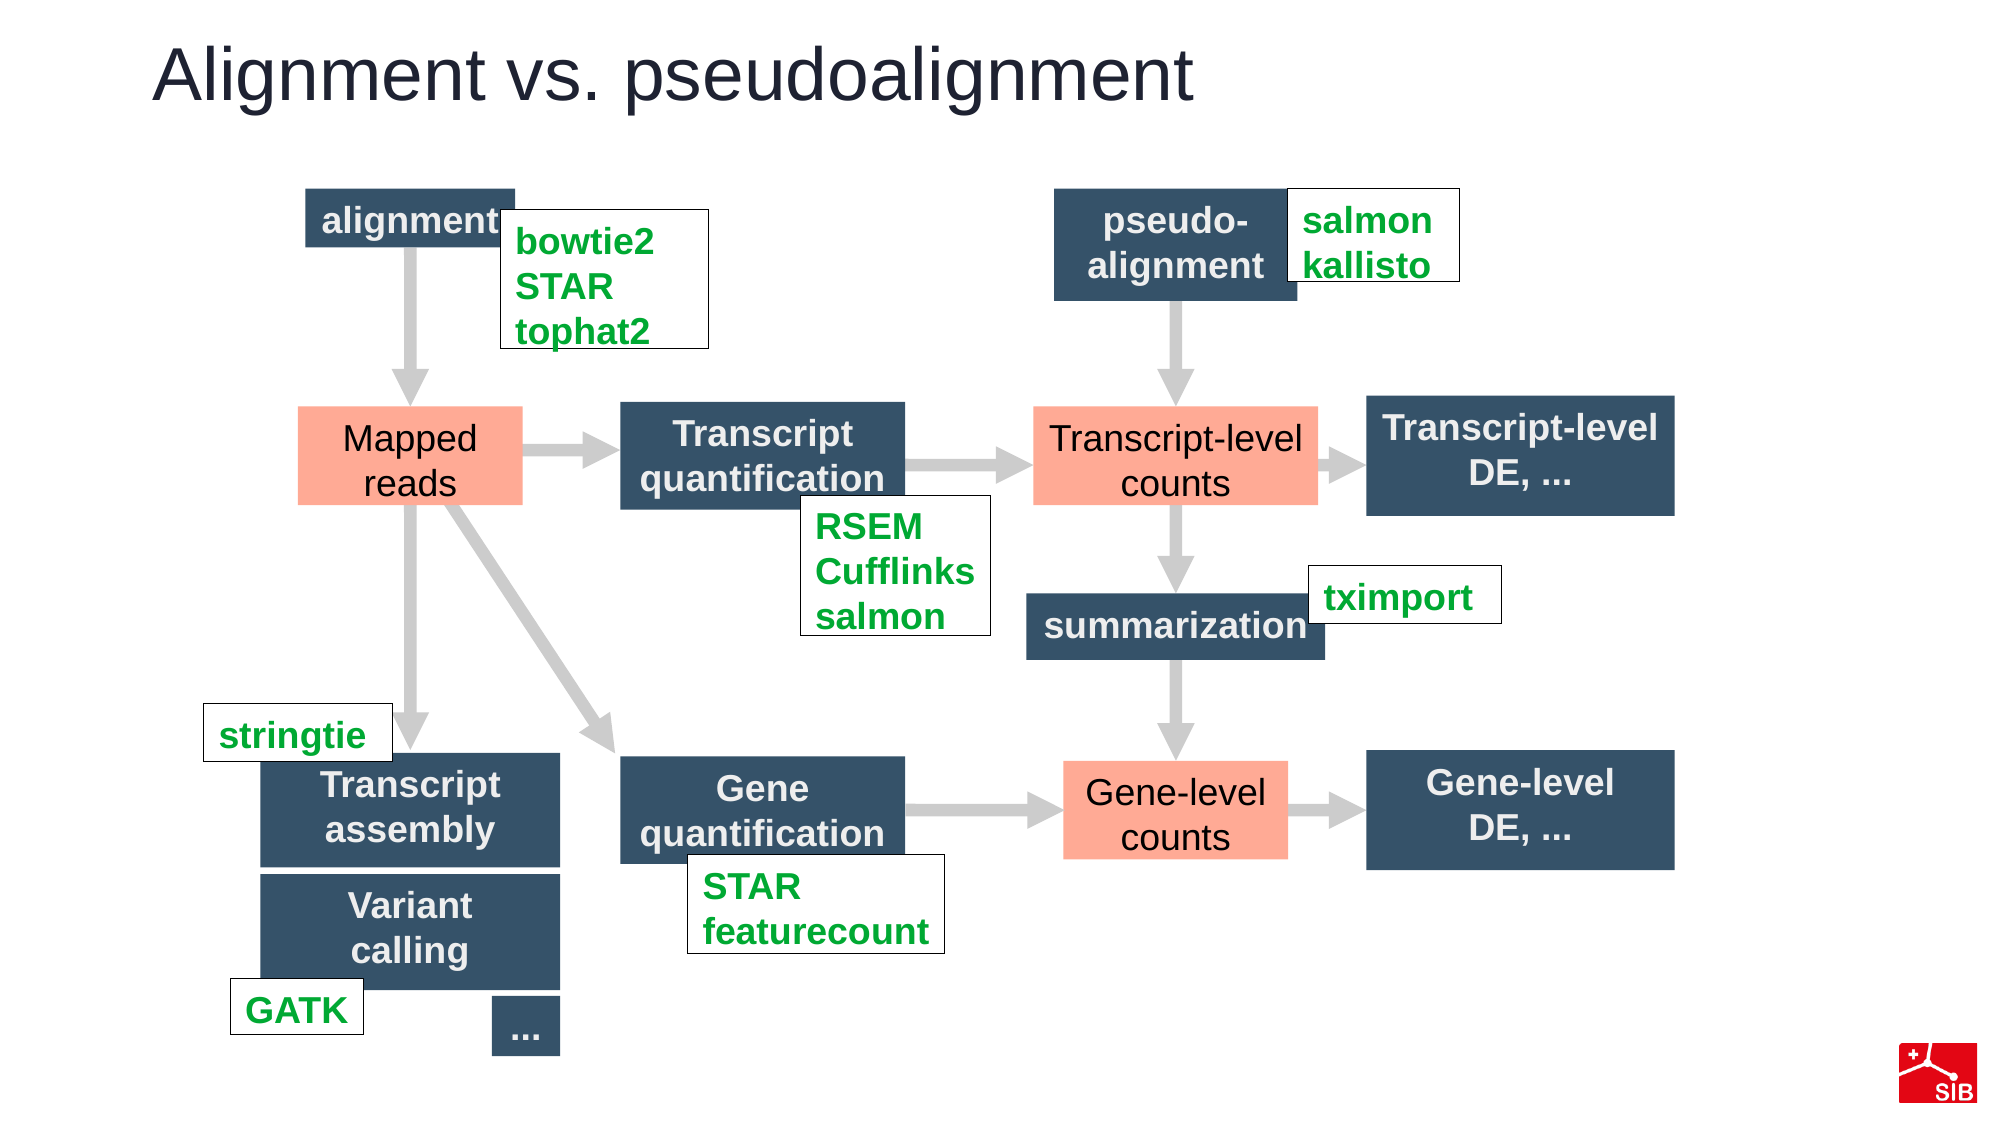

# Alignment vs. pseudoalignment
salmon
kallisto
alignment
pseudo-alignment
bowtie2
STAR
tophat2

Transcript-level
DE, ...
Transcript
quantification
Mapped reads
Transcript-level
counts

RSEM
Cufflinks
salmon

tximport
summarization

stringtie
Gene-level
DE, ...
Transcript
assembly
Gene
quantification
Gene-level counts

STAR
featurecount
Variant
calling
GATK
...